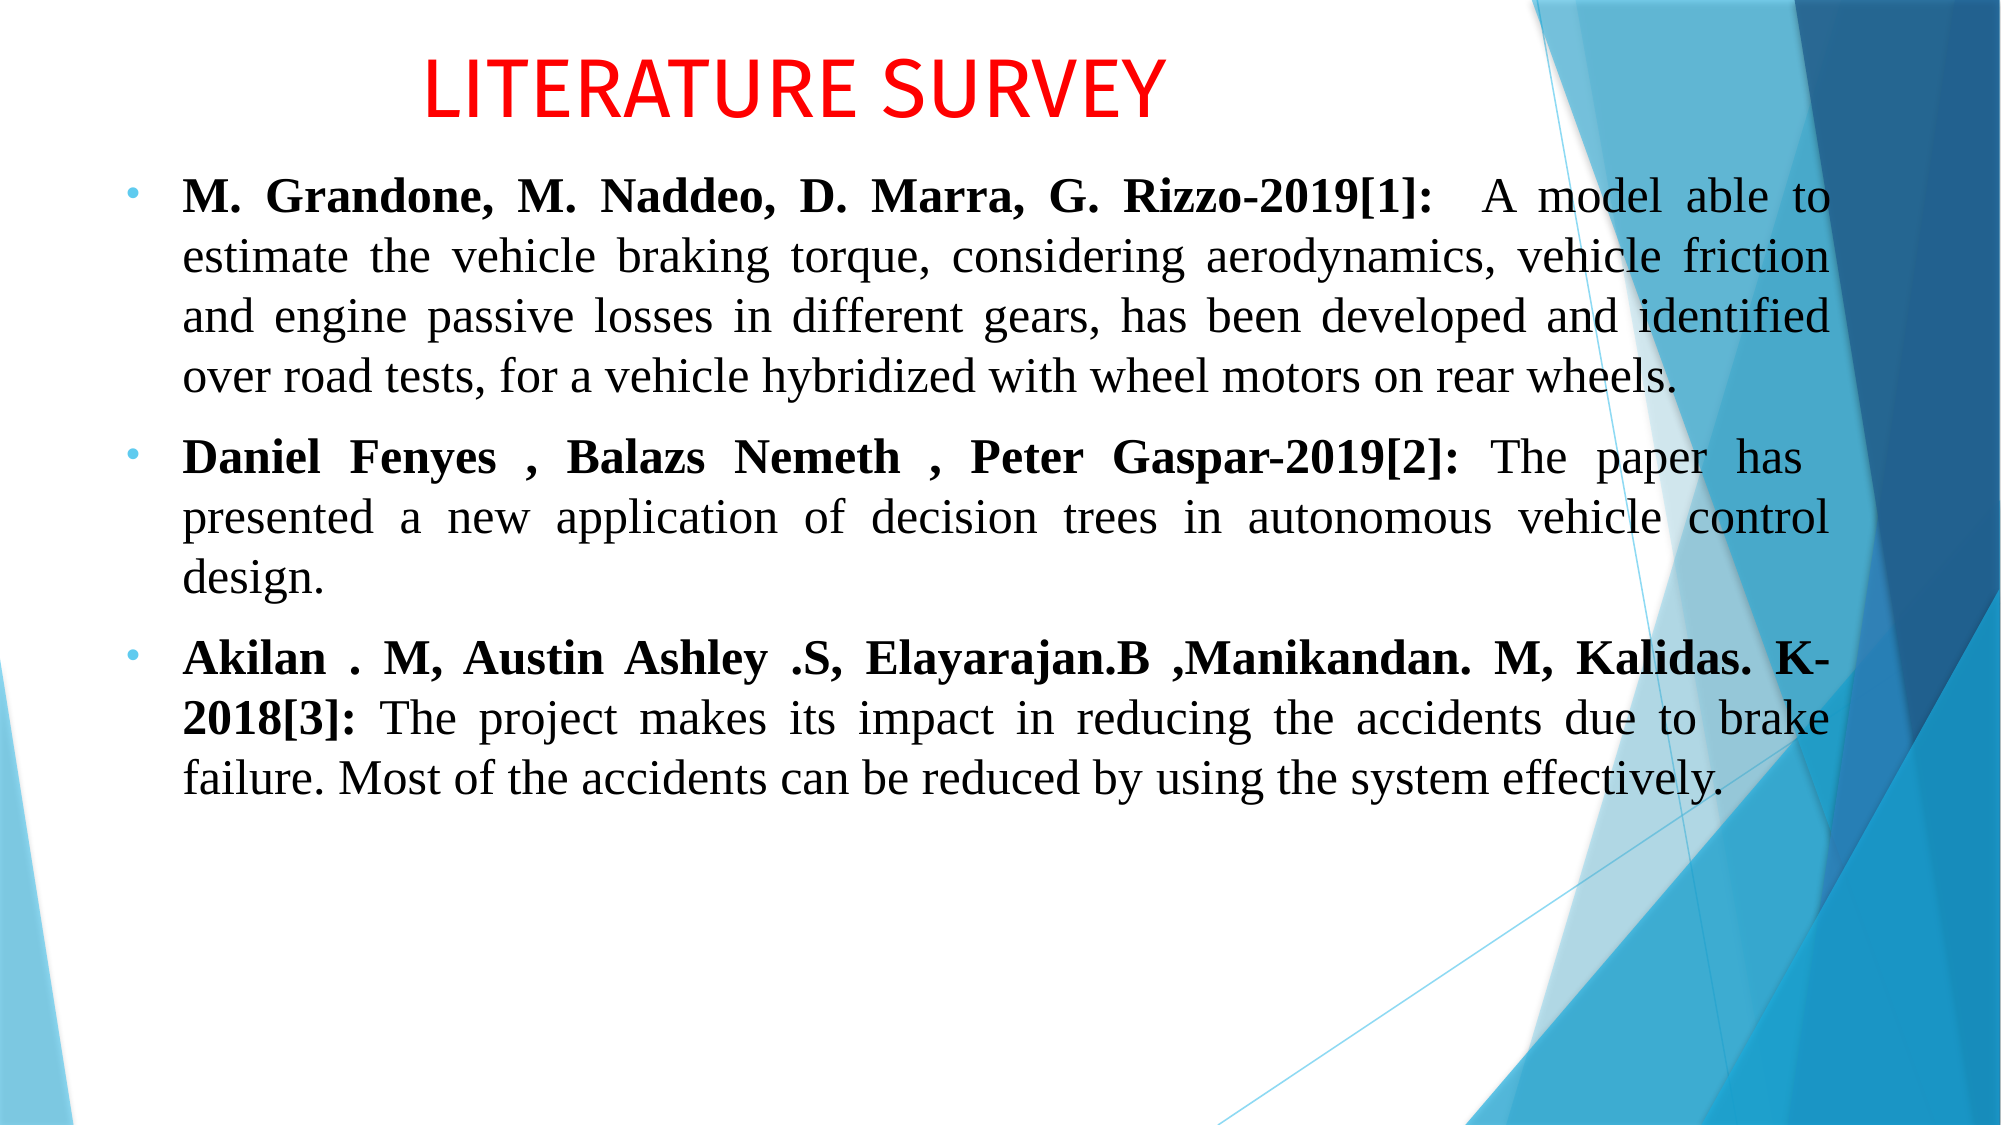

# LITERATURE SURVEY
M. Grandone, M. Naddeo, D. Marra, G. Rizzo-2019[1]:  A model able to estimate the vehicle braking torque, considering aerodynamics, vehicle friction and engine passive losses in different gears, has been developed and identified over road tests, for a vehicle hybridized with wheel motors on rear wheels.
Daniel Fenyes , Balazs Nemeth , Peter Gaspar-2019[2]: The paper has  presented a new application of decision trees in autonomous vehicle control design.
Akilan . M, Austin Ashley .S, Elayarajan.B ,Manikandan. M, Kalidas. K-2018[3]: The project makes its impact in reducing the accidents due to brake failure. Most of the accidents can be reduced by using the system effectively.